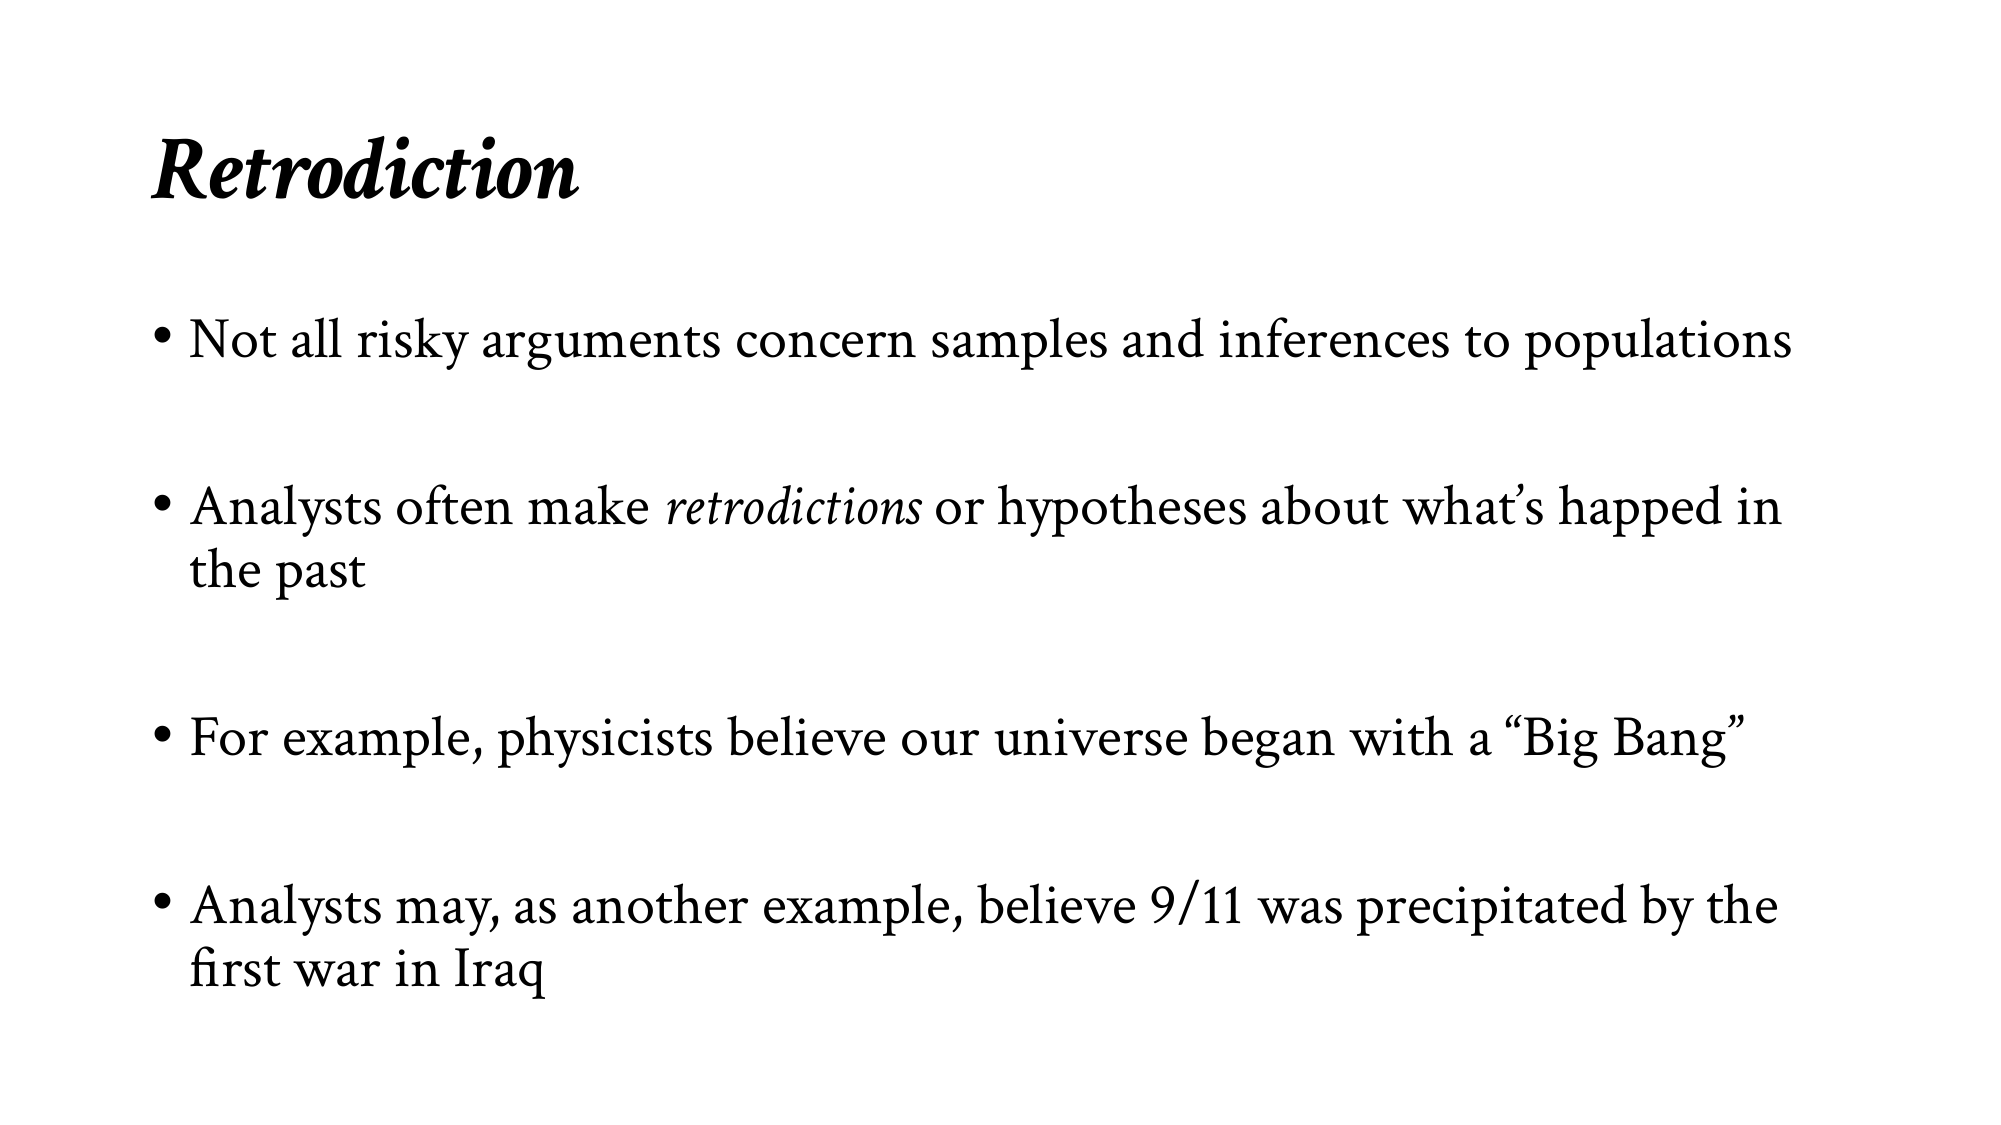

# Retrodiction
Not all risky arguments concern samples and inferences to populations

Analysts often make retrodictions or hypotheses about what’s happed in the past

For example, physicists believe our universe began with a “Big Bang”

Analysts may, as another example, believe 9/11 was precipitated by the first war in Iraq